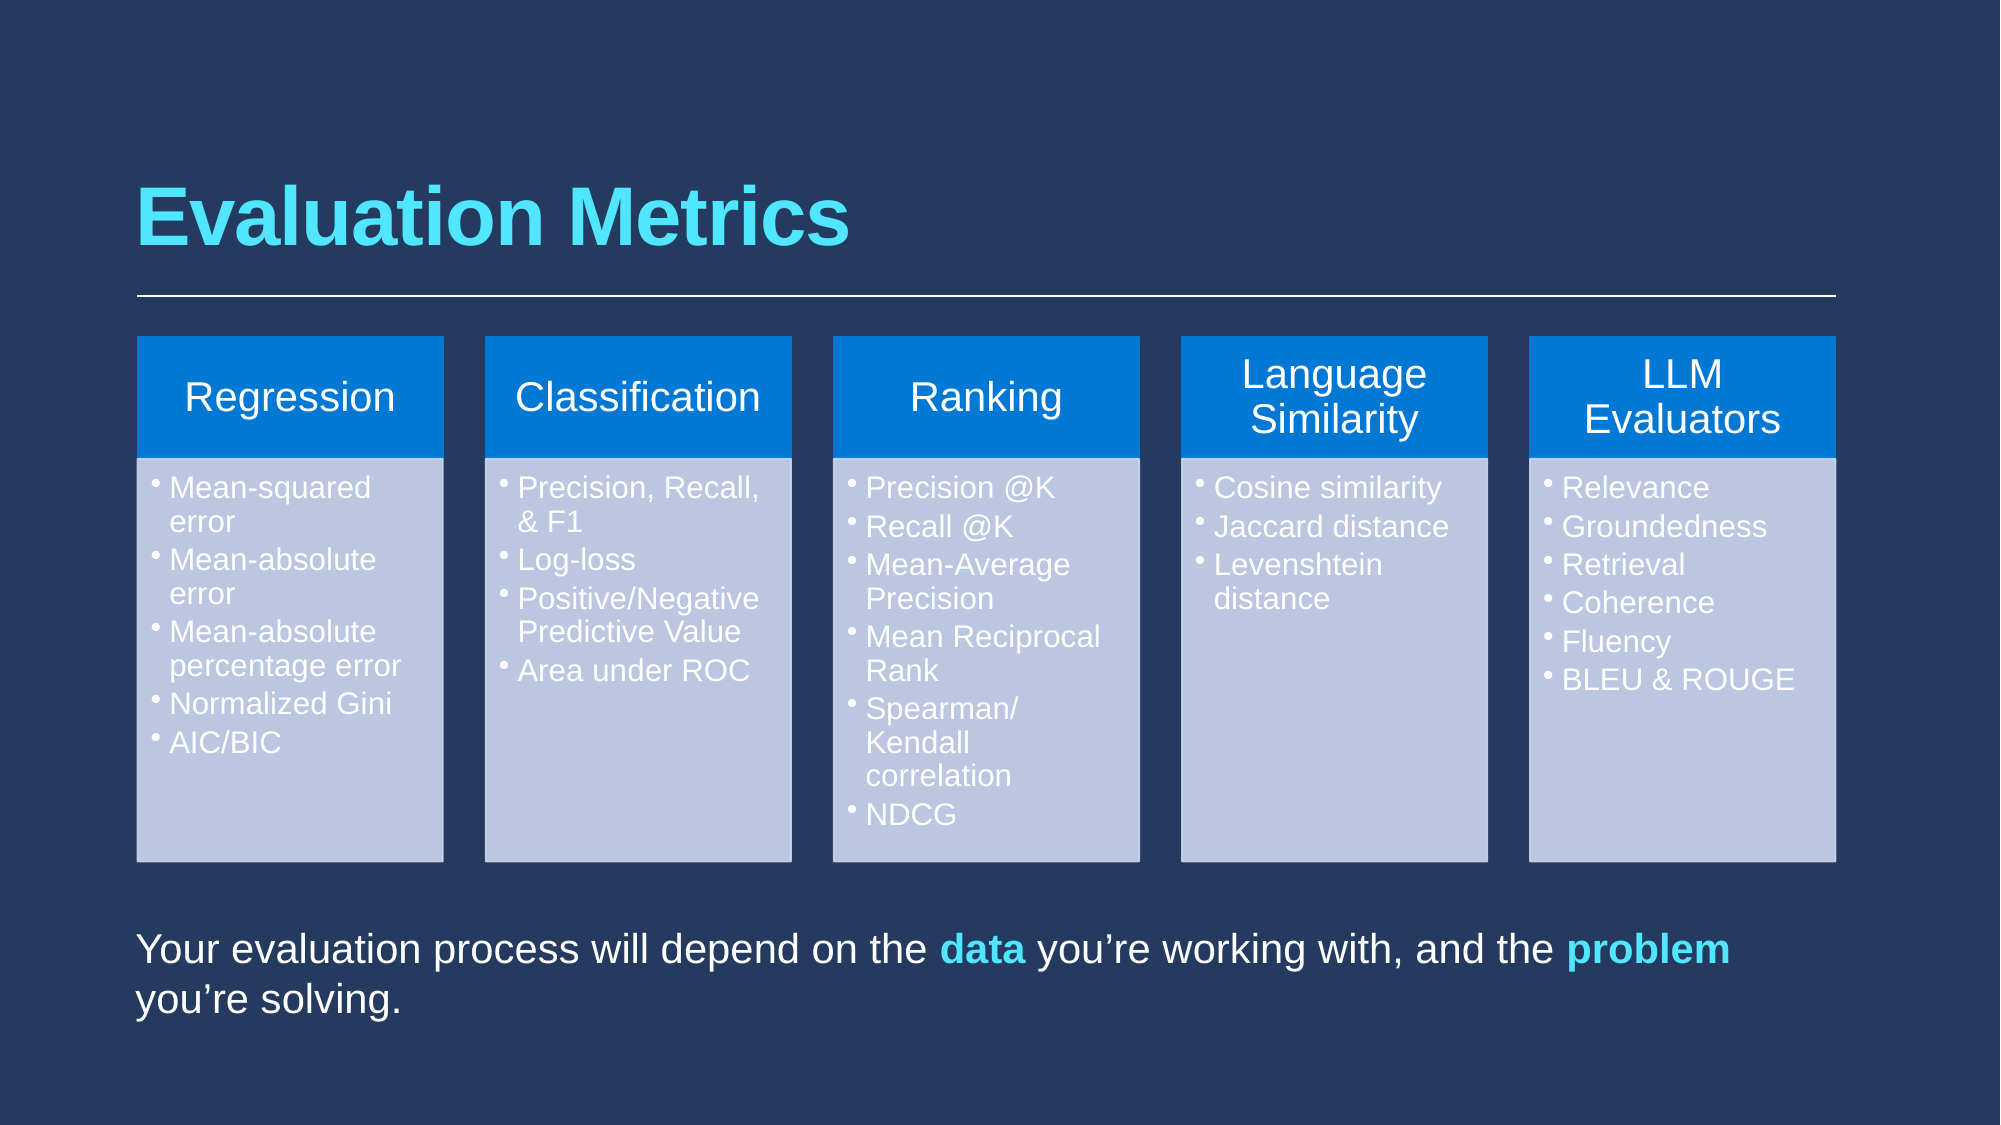

Evaluation Metrics
Regression
Mean-squared error
Mean-absolute error
Mean-absolute percentage error
Normalized Gini
AIC/BIC
Classification
Precision, Recall, & F1
Log-loss
Positive/Negative Predictive Value
Area under ROC
Ranking
Precision @K
Recall @K
Mean-Average Precision
Mean Reciprocal Rank
Spearman/Kendall correlation
NDCG
Language Similarity
Cosine similarity
Jaccard distance
Levenshtein distance
LLM Evaluators
Relevance
Groundedness
Retrieval
Coherence
Fluency
BLEU & ROUGE
Your evaluation process will depend on the data you’re working with, and the problem you’re solving.